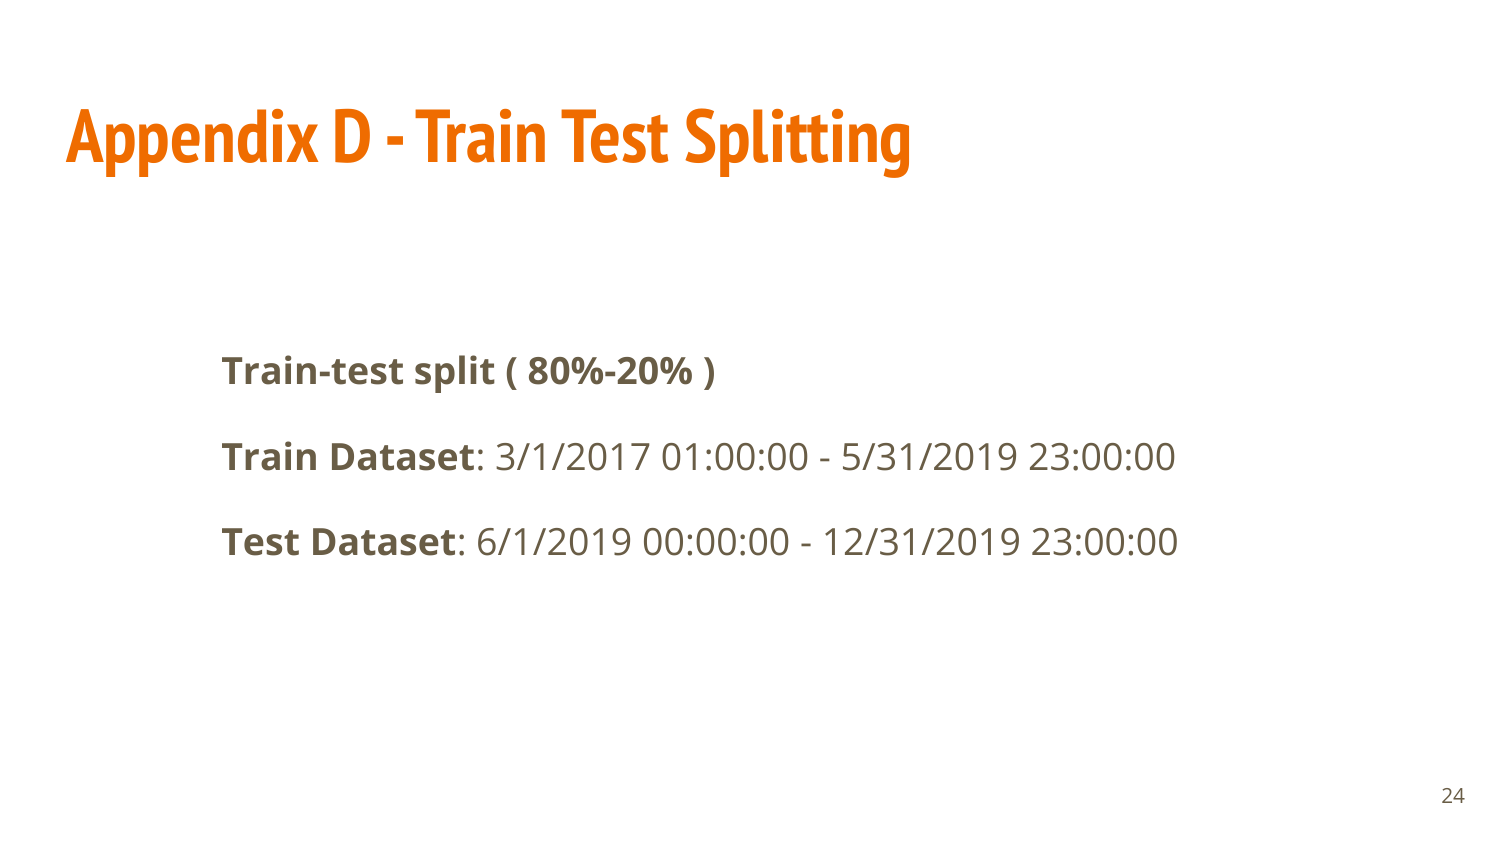

# Appendix D - Train Test Splitting
Train-test split ( 80%-20% )
Train Dataset: 3/1/2017 01:00:00 - 5/31/2019 23:00:00
Test Dataset: 6/1/2019 00:00:00 - 12/31/2019 23:00:00

24